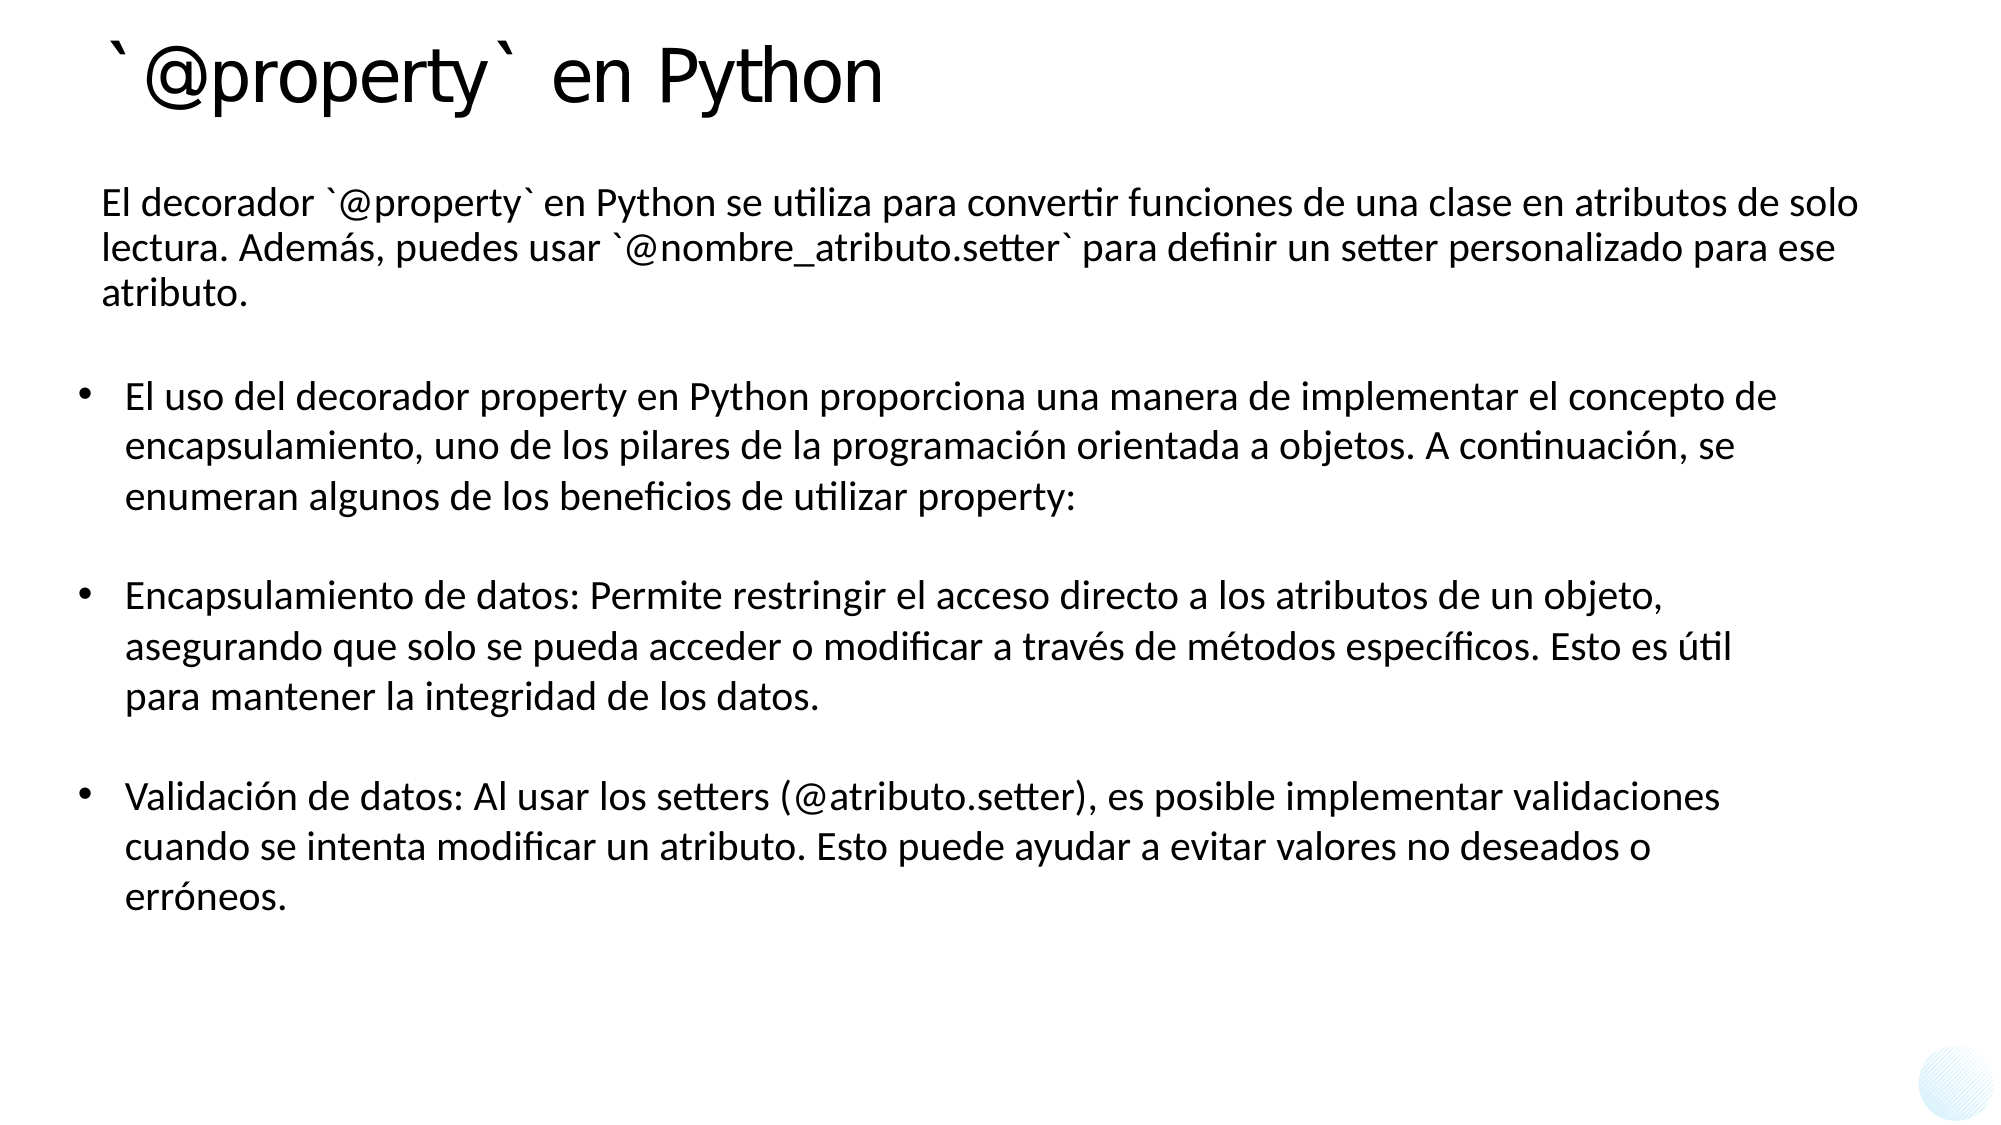

# `@property` en Python
El decorador `@property` en Python se utiliza para convertir funciones de una clase en atributos de solo lectura. Además, puedes usar `@nombre_atributo.setter` para definir un setter personalizado para ese atributo.

El uso del decorador property en Python proporciona una manera de implementar el concepto de encapsulamiento, uno de los pilares de la programación orientada a objetos. A continuación, se enumeran algunos de los beneficios de utilizar property:

Encapsulamiento de datos: Permite restringir el acceso directo a los atributos de un objeto, asegurando que solo se pueda acceder o modificar a través de métodos específicos. Esto es útil para mantener la integridad de los datos.

Validación de datos: Al usar los setters (@atributo.setter), es posible implementar validaciones cuando se intenta modificar un atributo. Esto puede ayudar a evitar valores no deseados o erróneos.